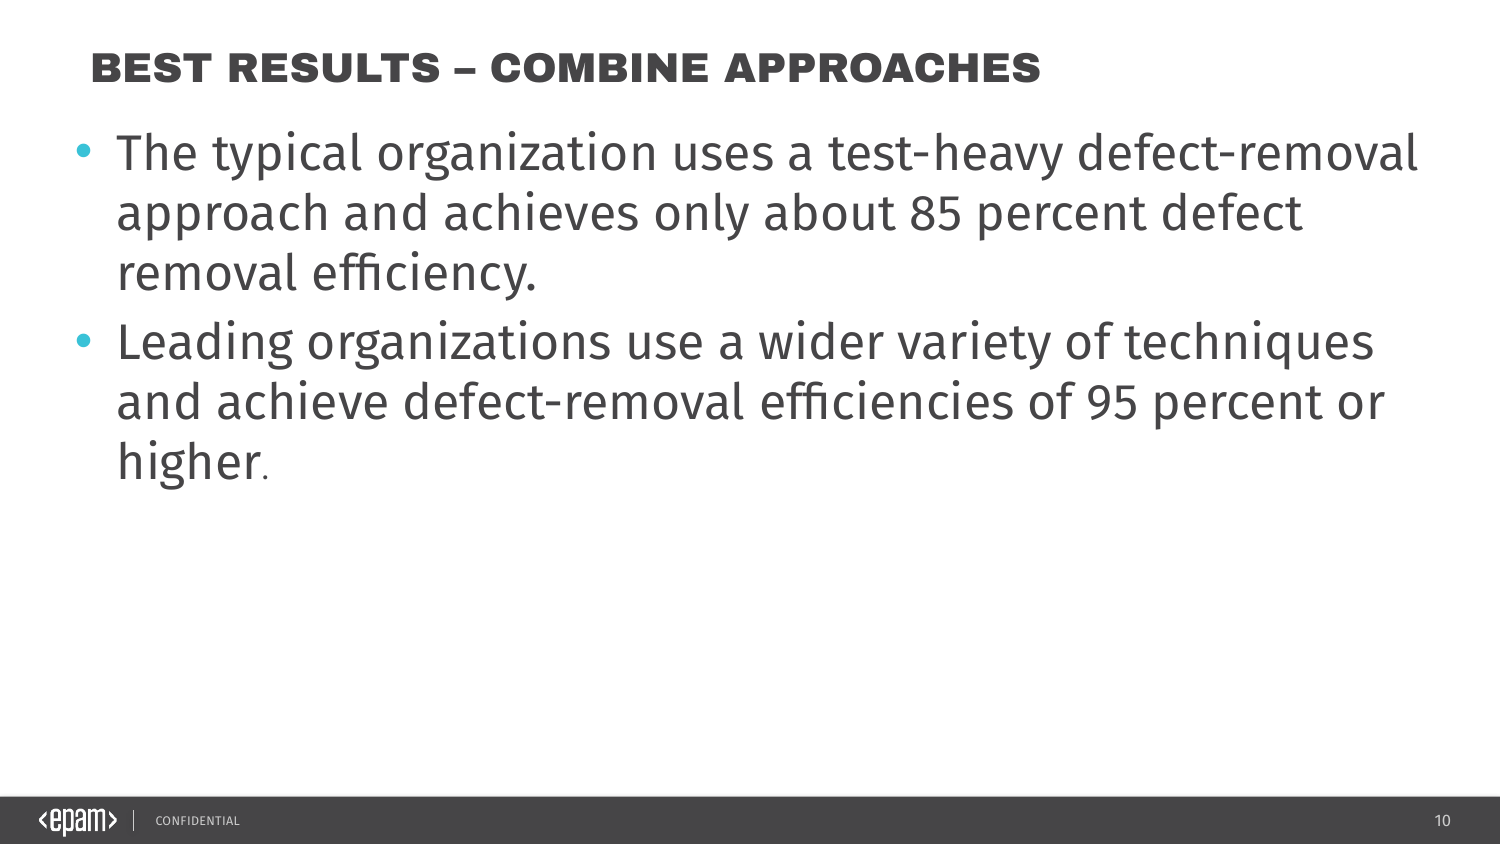

# Best Results – Combine Approaches
The typical organization uses a test-heavy defect-removal approach and achieves only about 85 percent defect­ removal efficiency.
Leading organizations use a wider variety of techniques and achieve defect-removal efficiencies of 95 percent or higher.

Confidential